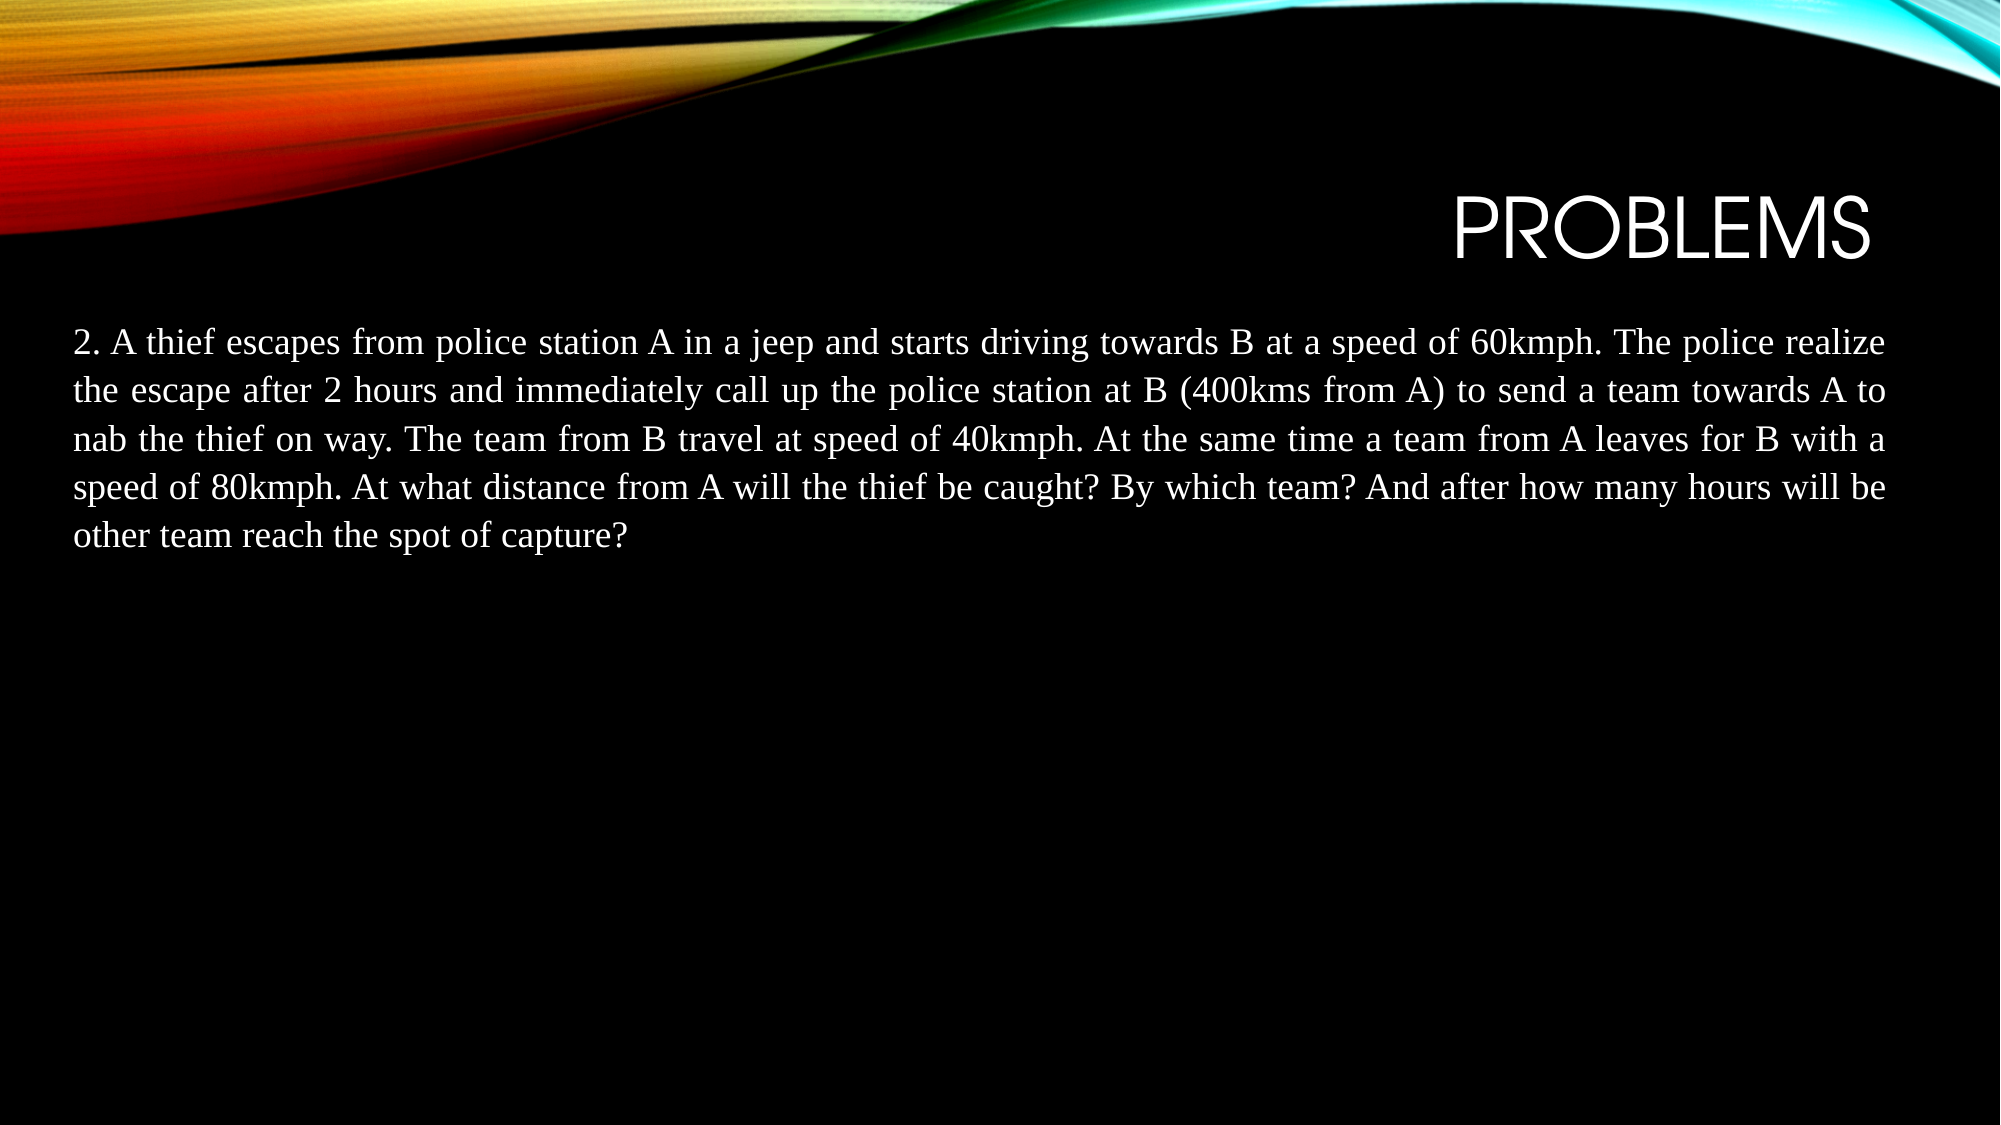

# problems
2. A thief escapes from police station A in a jeep and starts driving towards B at a speed of 60kmph. The police realize the escape after 2 hours and immediately call up the police station at B (400kms from A) to send a team towards A to nab the thief on way. The team from B travel at speed of 40kmph. At the same time a team from A leaves for B with a speed of 80kmph. At what distance from A will the thief be caught? By which team? And after how many hours will be other team reach the spot of capture?